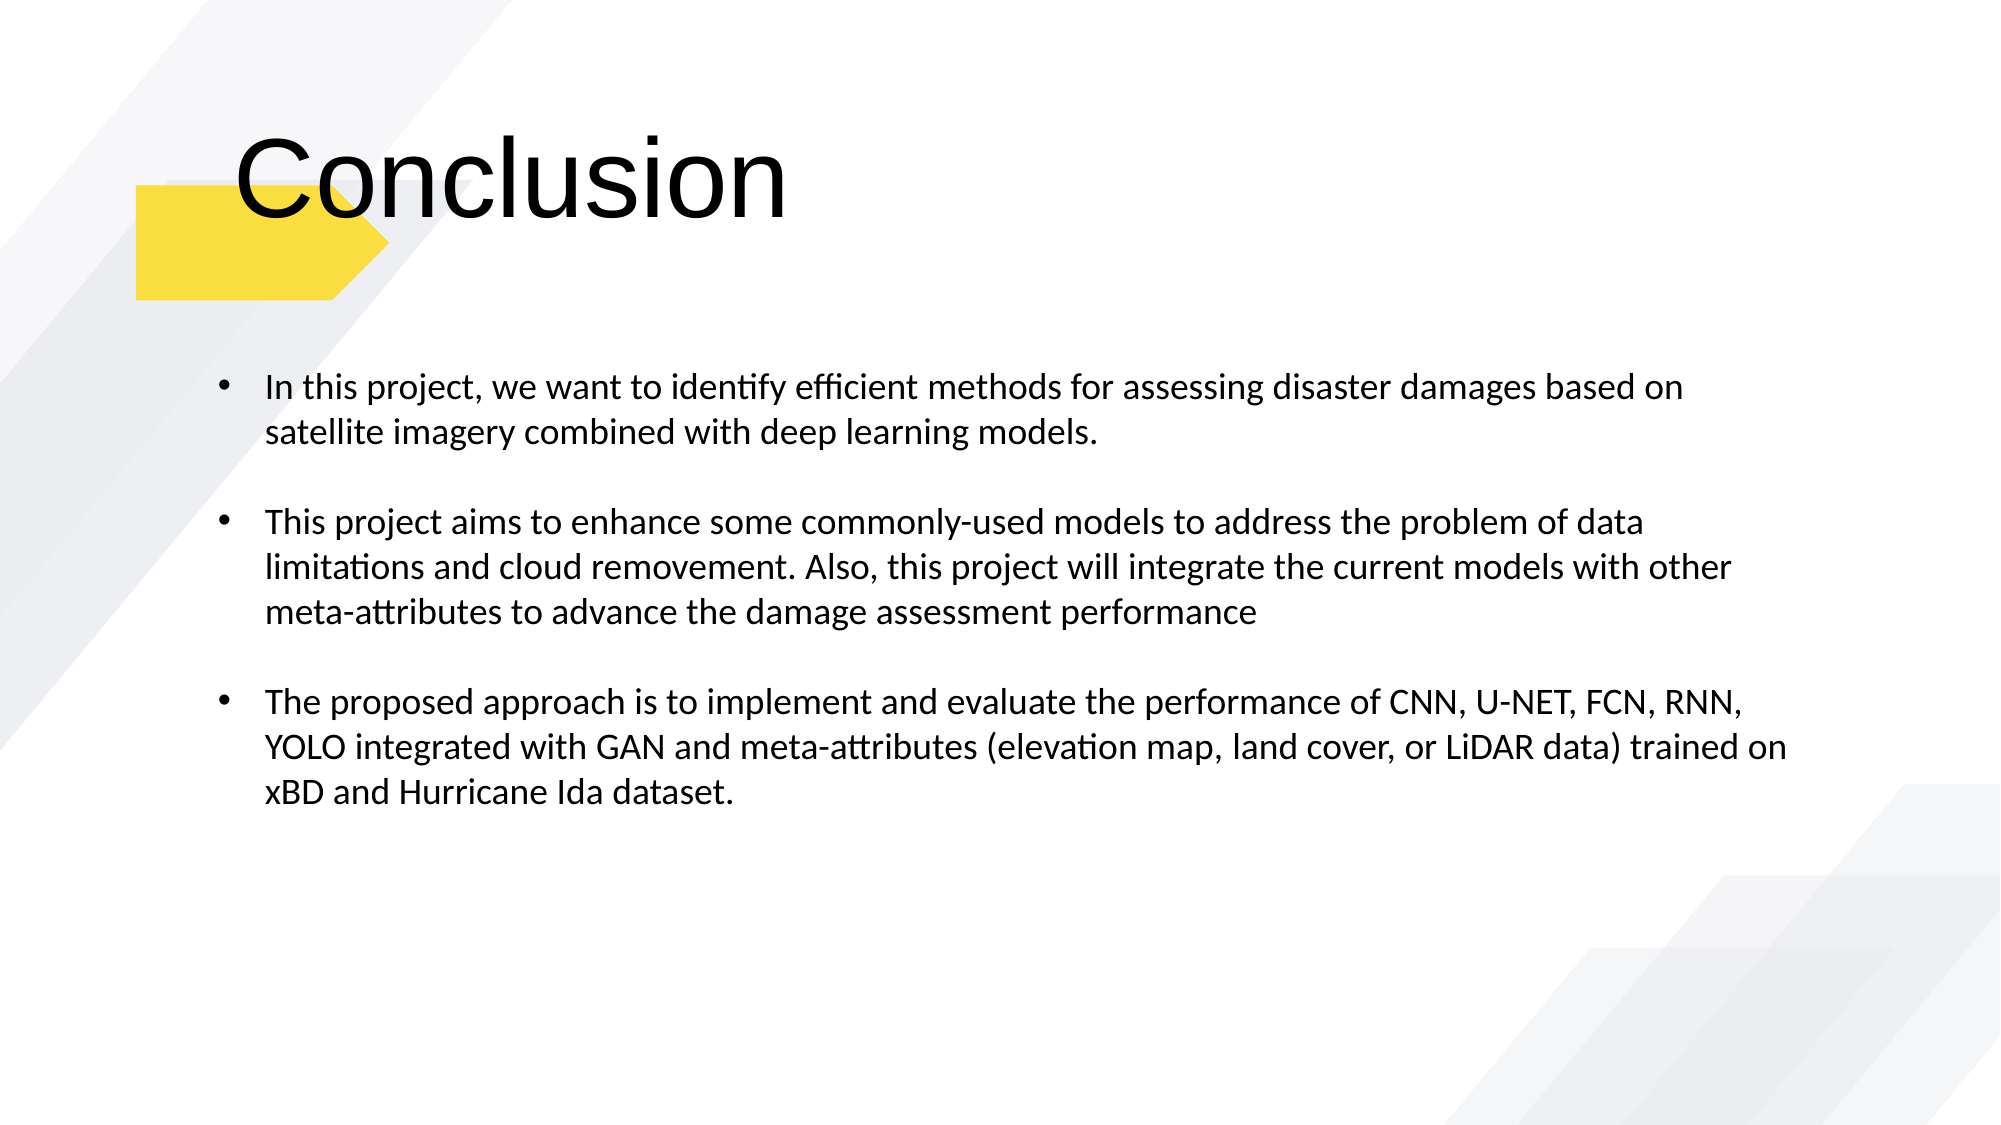

Conclusion

In this project, we want to identify efficient methods for assessing disaster damages based on satellite imagery combined with deep learning models.

This project aims to enhance some commonly-used models to address the problem of data limitations and cloud removement. Also, this project will integrate the current models with other meta-attributes to advance the damage assessment performance

The proposed approach is to implement and evaluate the performance of CNN, U-NET, FCN, RNN, YOLO integrated with GAN and meta-attributes (elevation map, land cover, or LiDAR data) trained on xBD and Hurricane Ida dataset.